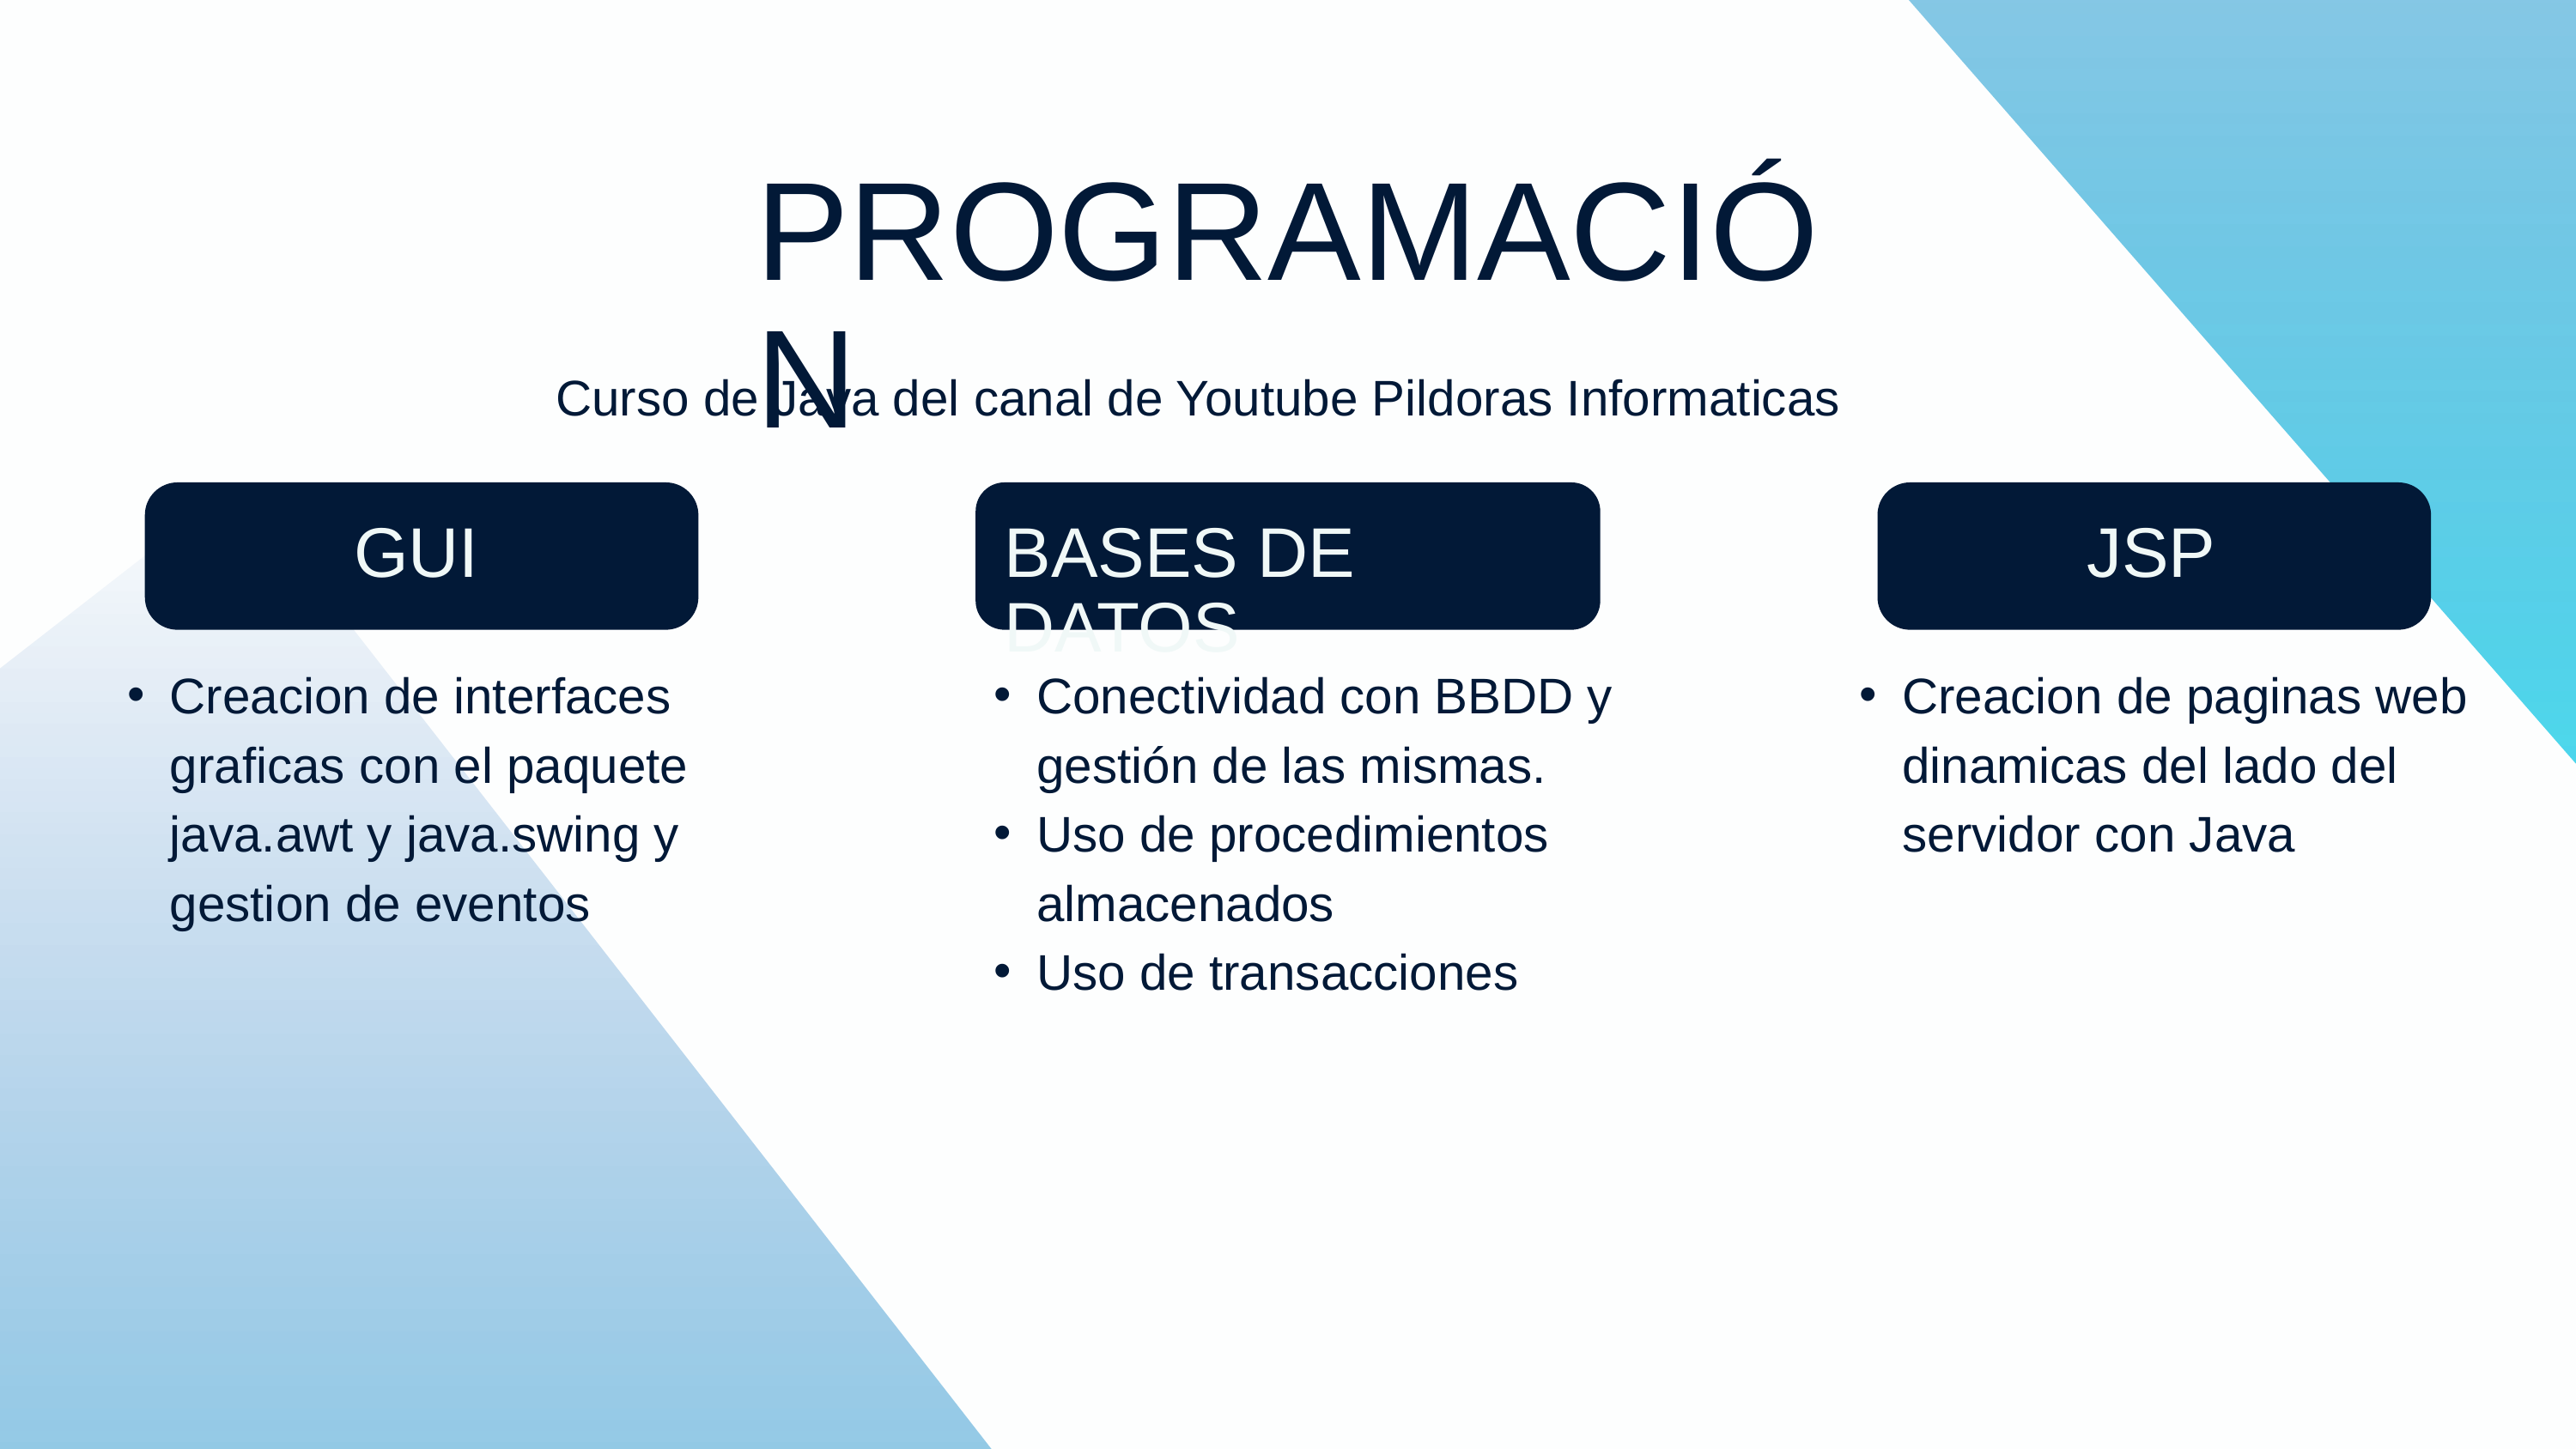

PROGRAMACIÓN
Curso de Java del canal de Youtube Pildoras Informaticas

GUI
BASES DE DATOS
JSP
Creacion de interfaces graficas con el paquete java.awt y java.swing y gestion de eventos
Conectividad con BBDD y gestión de las mismas.
Uso de procedimientos almacenados
Uso de transacciones
Creacion de paginas web dinamicas del lado del servidor con Java